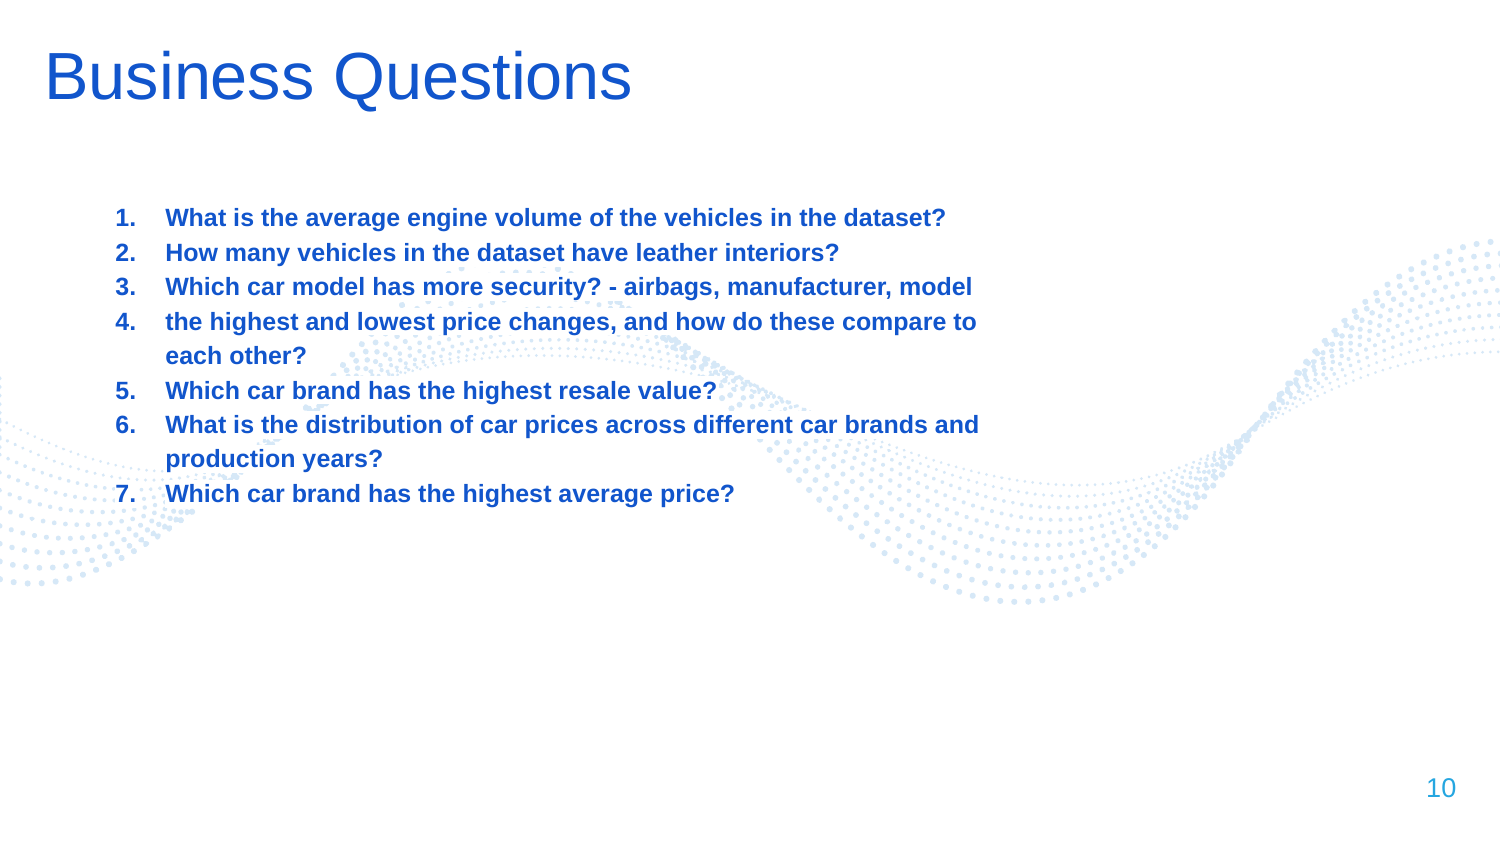

Business Questions
What is the average engine volume of the vehicles in the dataset?
How many vehicles in the dataset have leather interiors?
Which car model has more security? - airbags, manufacturer, model
the highest and lowest price changes, and how do these compare to each other?
Which car brand has the highest resale value?
What is the distribution of car prices across different car brands and production years?
Which car brand has the highest average price?

10